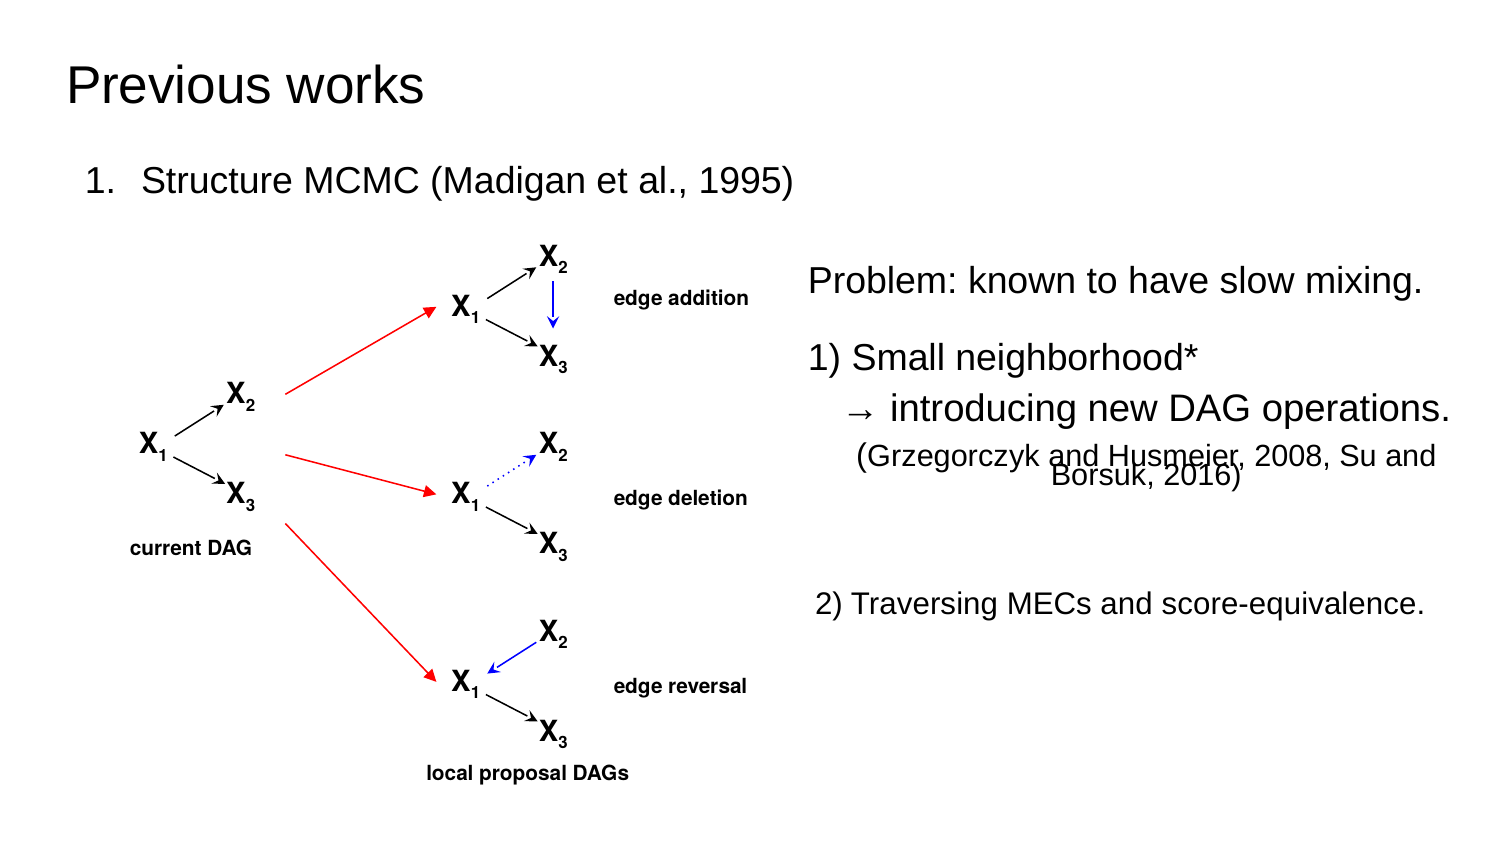

# Previous works
Structure MCMC (Madigan et al., 1995)
X2
X1
edge addition
X3
X2
X1
X2
X3
X1
edge deletion
X3
current DAG
X2
X1
edge reversal
X3
local proposal DAGs
Problem: known to have slow mixing.
1) Small neighborhood*
→ introducing new DAG operations.
(Grzegorczyk and Husmeier, 2008, Su and Borsuk, 2016)

2) Traversing MECs and score-equivalence.